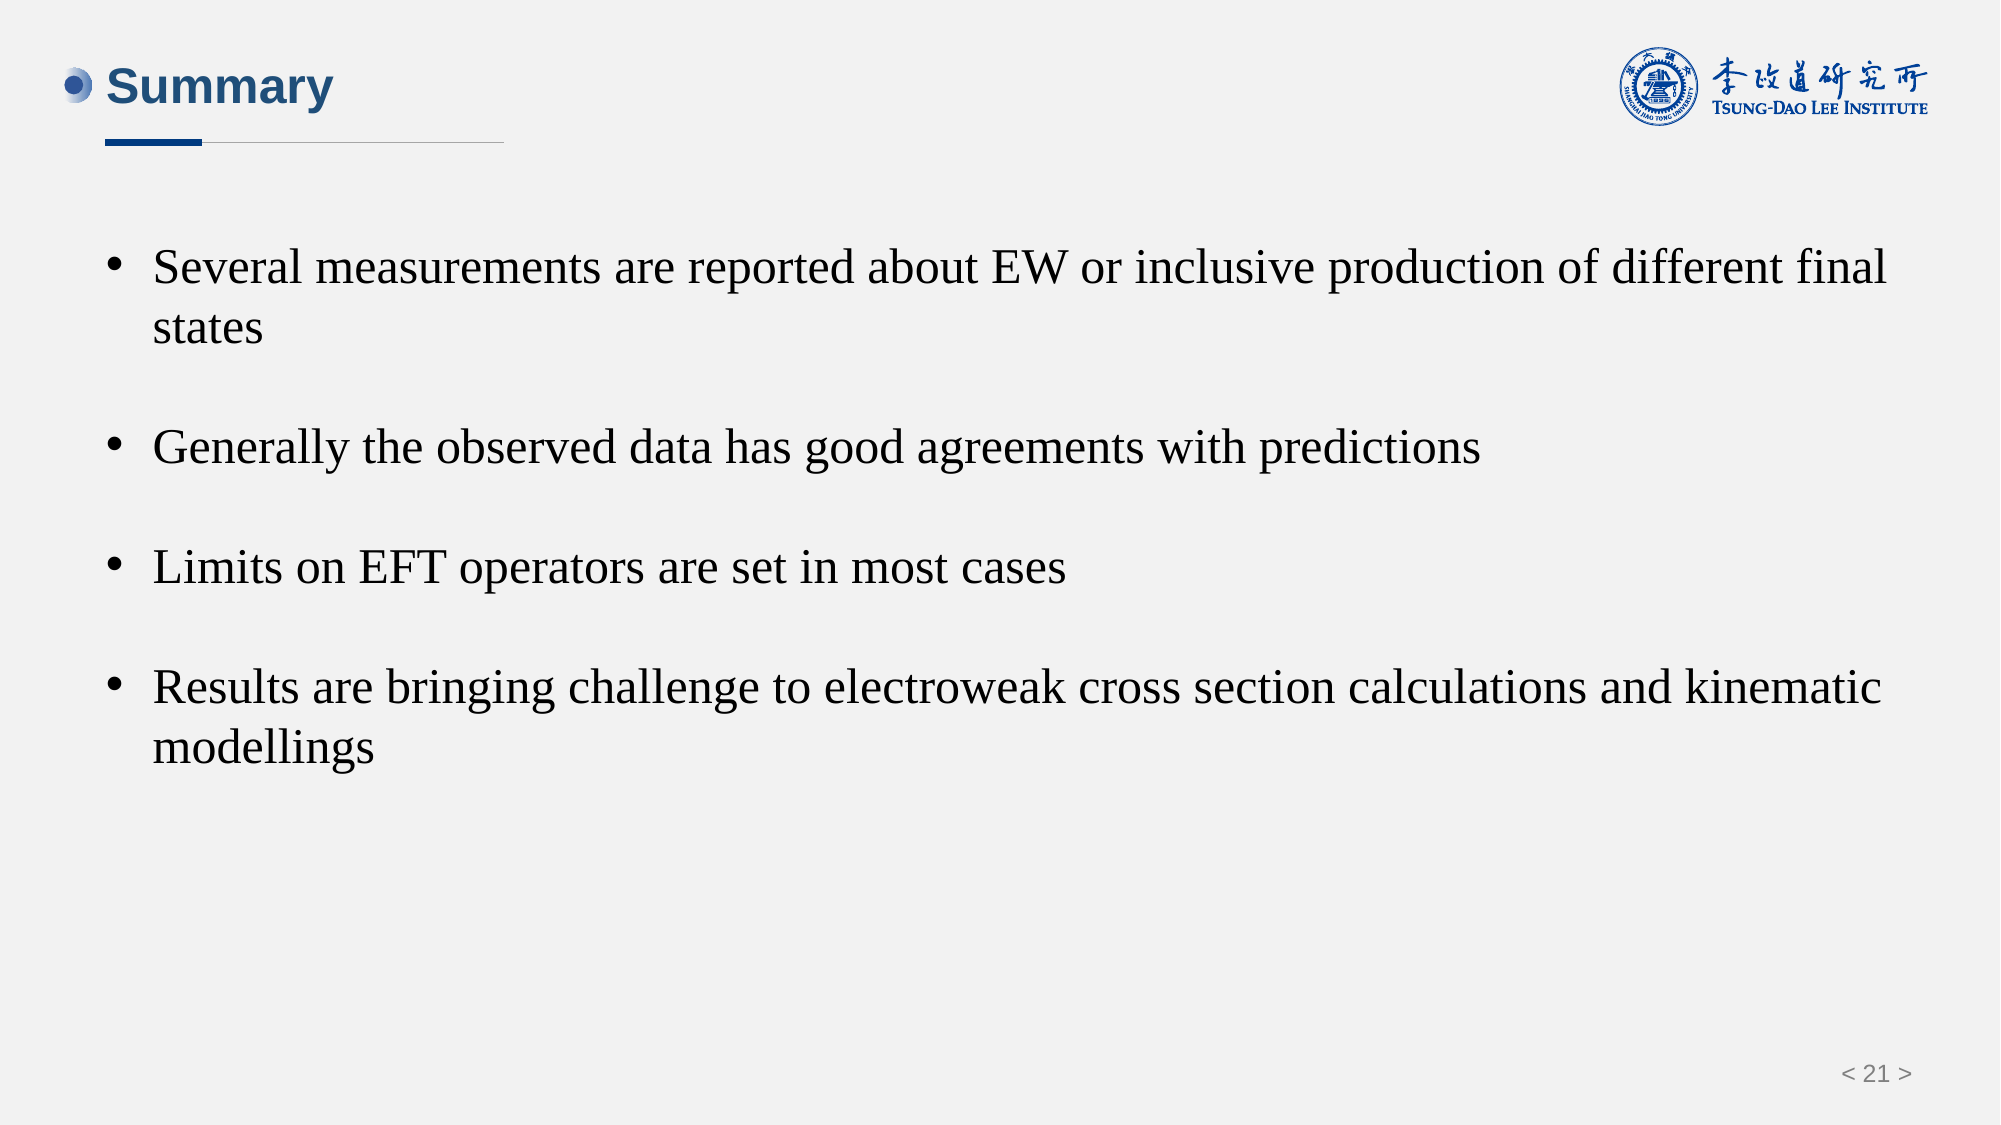

Summary
Several measurements are reported about EW or inclusive production of different final states

Generally the observed data has good agreements with predictions

Limits on EFT operators are set in most cases

Results are bringing challenge to electroweak cross section calculations and kinematic modellings